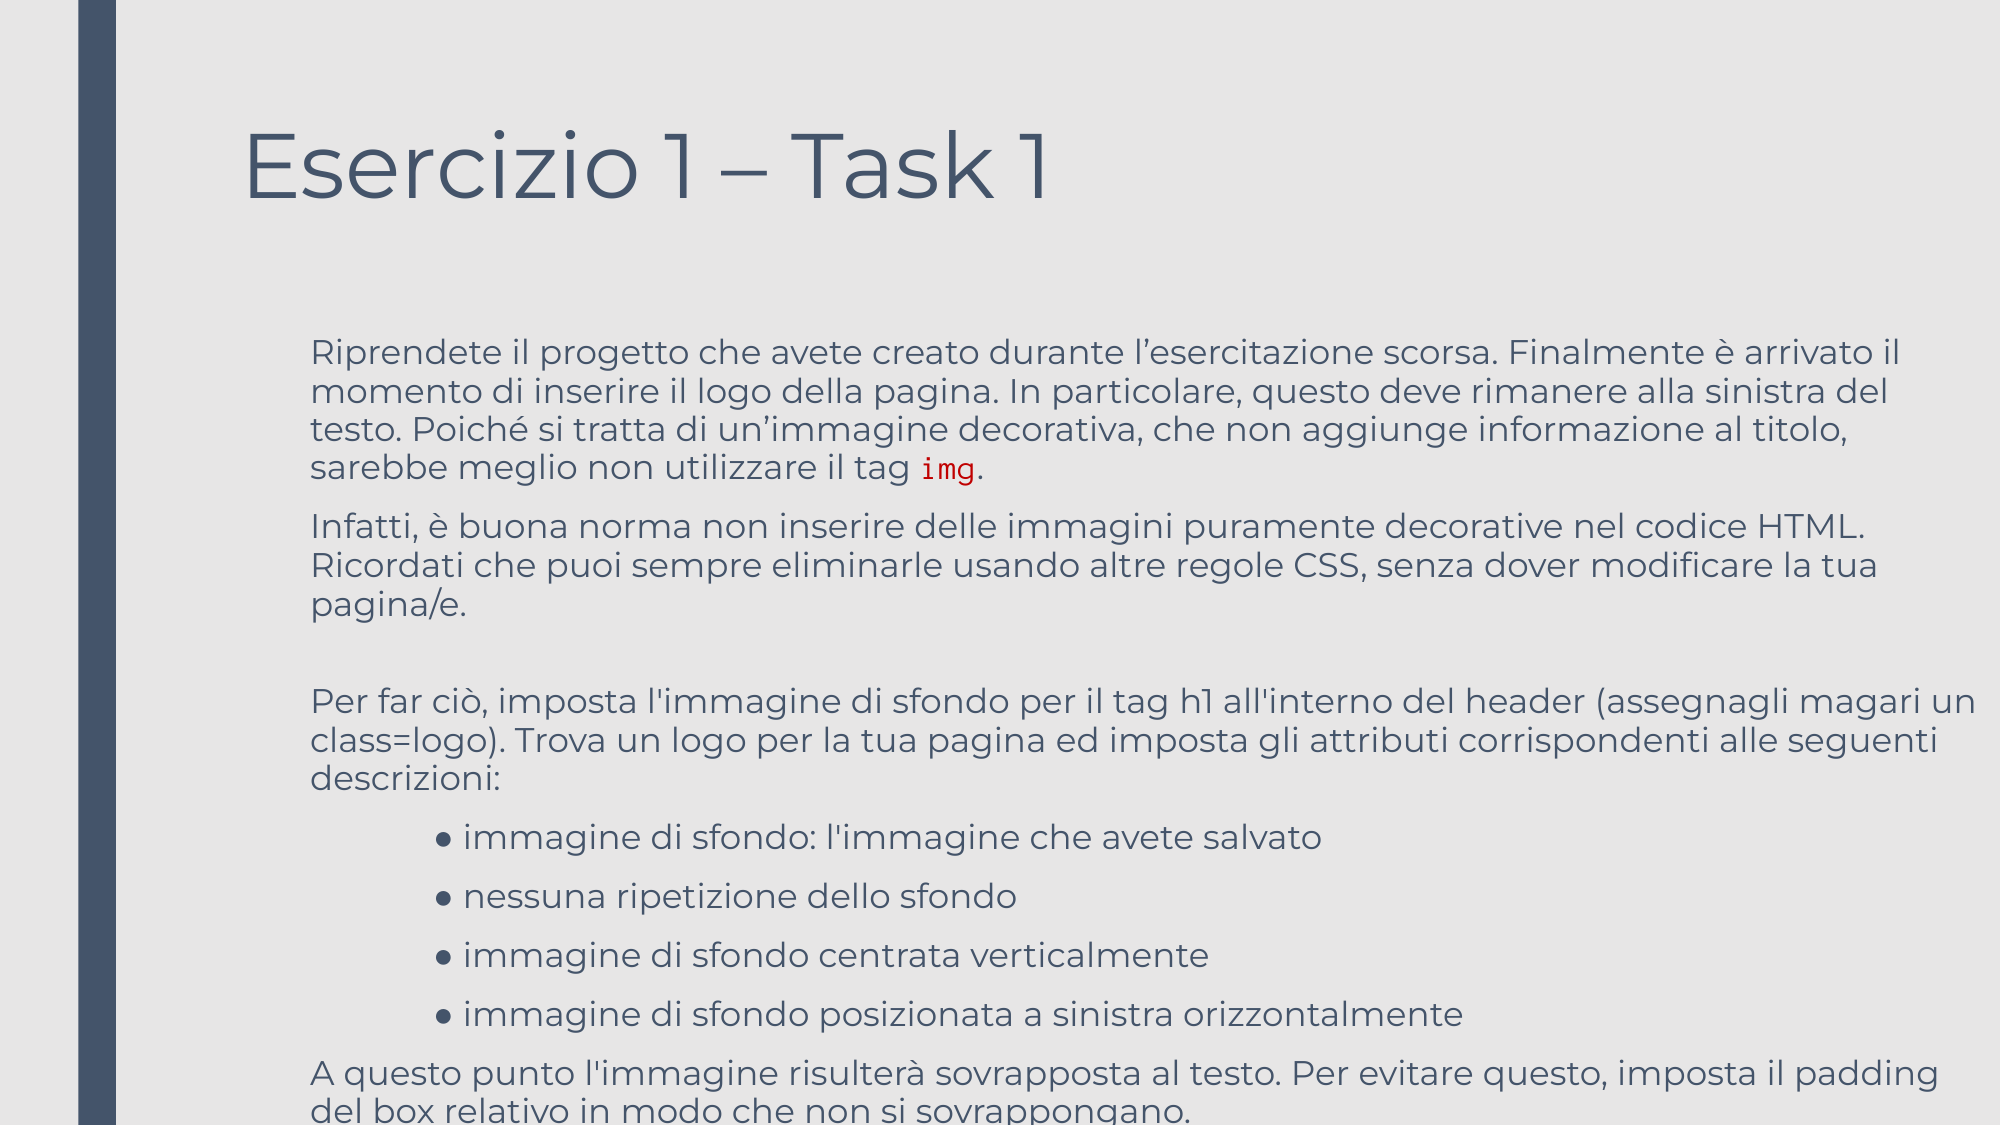

# Esercizio 1 – Task 1
Riprendete il progetto che avete creato durante l’esercitazione scorsa. Finalmente è arrivato il momento di inserire il logo della pagina. In particolare, questo deve rimanere alla sinistra del testo. Poiché si tratta di un’immagine decorativa, che non aggiunge informazione al titolo, sarebbe meglio non utilizzare il tag ​img.
Infatti, è buona norma non inserire delle immagini puramente decorative nel codice HTML. Ricordati che puoi sempre eliminarle usando altre regole CSS, senza dover modificare la tua pagina/e.
Per far ciò, imposta l'immagine di sfondo per il tag ​h1 all'interno del ​header (assegnagli magari un class=​logo). Trova un logo per la tua pagina​ ed imposta gli attributi corrispondenti alle seguenti descrizioni:
	● immagine di sfondo: l'immagine che avete salvato
	● nessuna ripetizione dello sfondo
	● immagine di sfondo centrata verticalmente
	● immagine di sfondo posizionata a sinistra orizzontalmente
A questo punto l'immagine risulterà sovrapposta al testo. Per evitare questo, imposta il padding del box relativo in modo che non si sovrappongano.